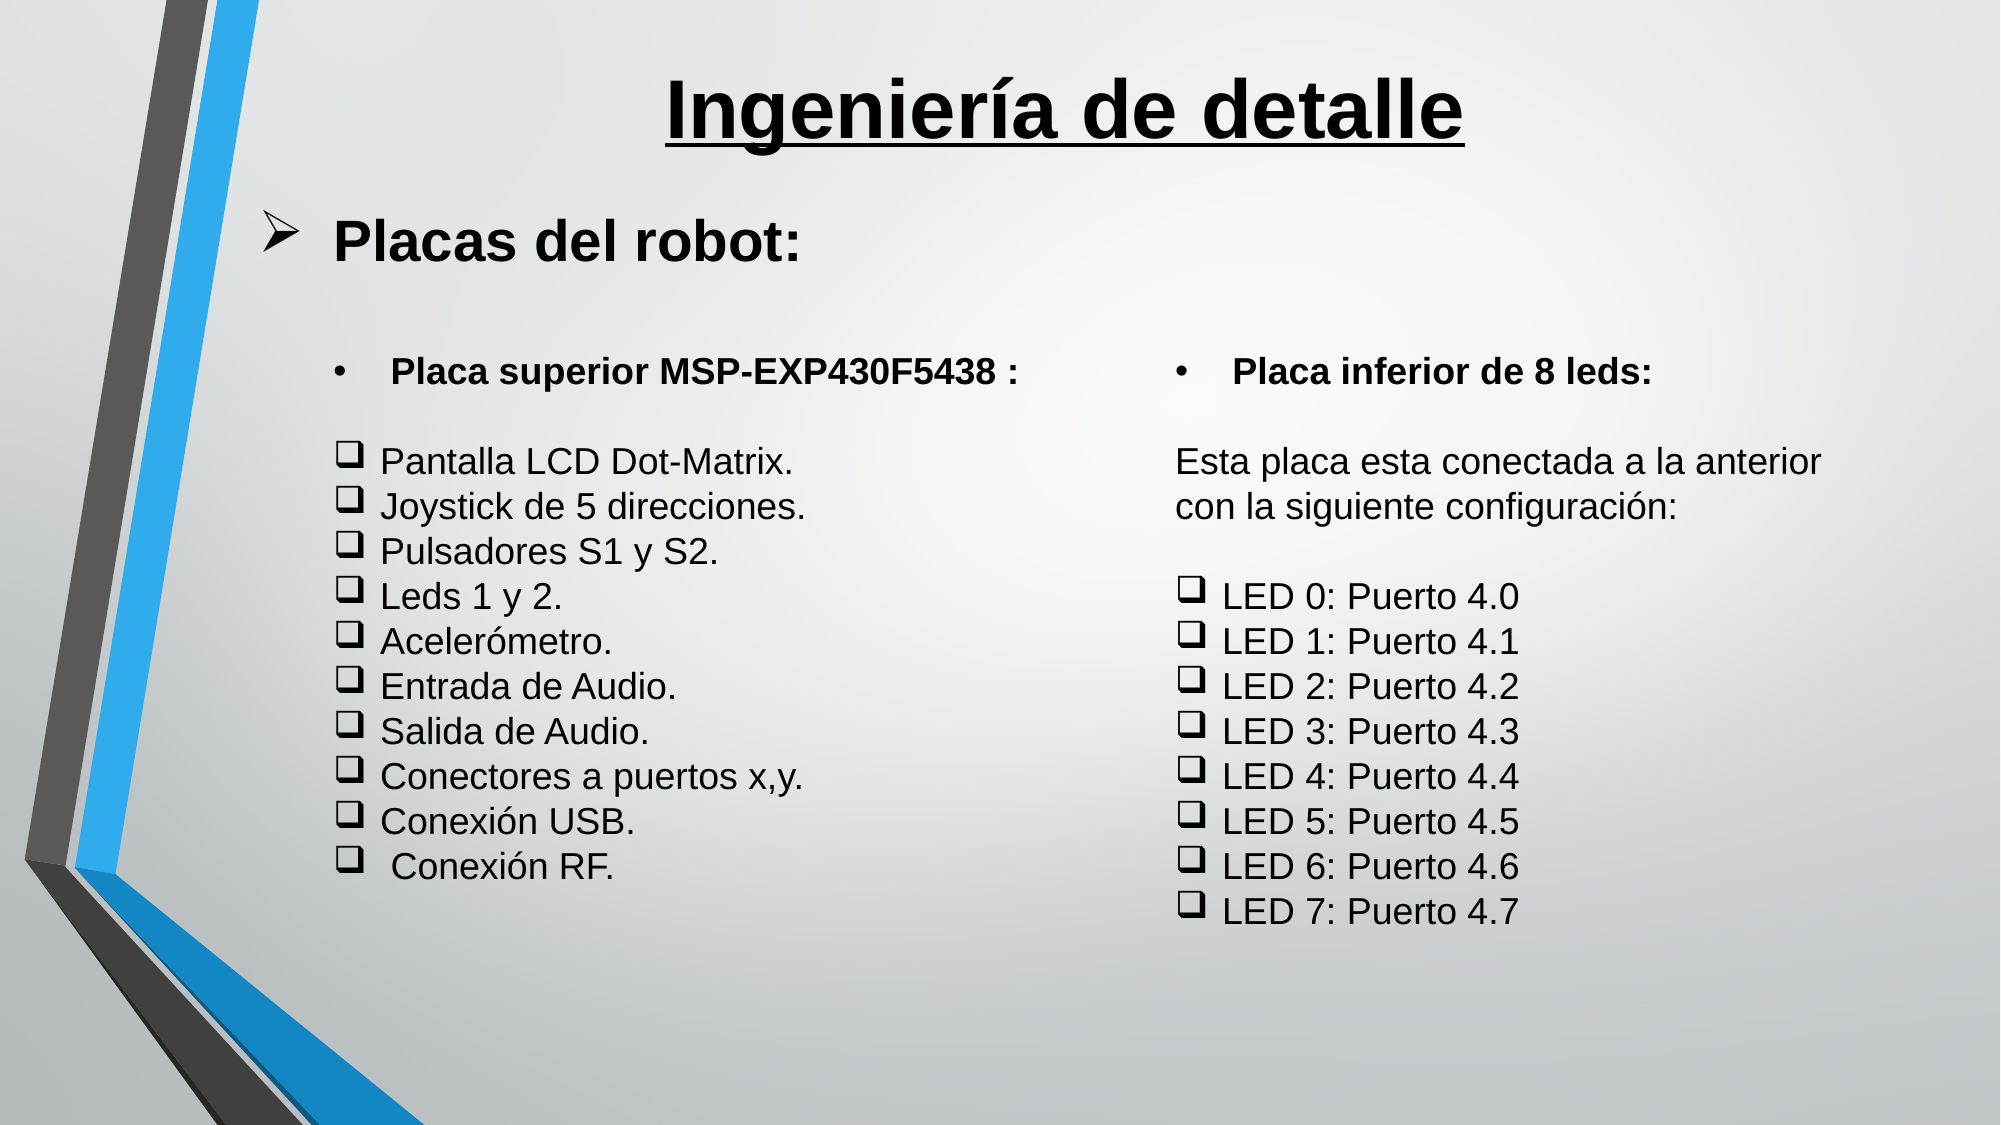

# Ingeniería de detalle
Placas del robot:
 Placa superior MSP-EXP430F5438 :

Pantalla LCD Dot-Matrix.
Joystick de 5 direcciones.
Pulsadores S1 y S2.
Leds 1 y 2.
Acelerómetro.
Entrada de Audio.
Salida de Audio.
Conectores a puertos x,y.
Conexión USB.
 Conexión RF.

 Placa inferior de 8 leds:

Esta placa esta conectada a la anterior con la siguiente configuración:

LED 0: Puerto 4.0
LED 1: Puerto 4.1
LED 2: Puerto 4.2
LED 3: Puerto 4.3
LED 4: Puerto 4.4
LED 5: Puerto 4.5
LED 6: Puerto 4.6
LED 7: Puerto 4.7